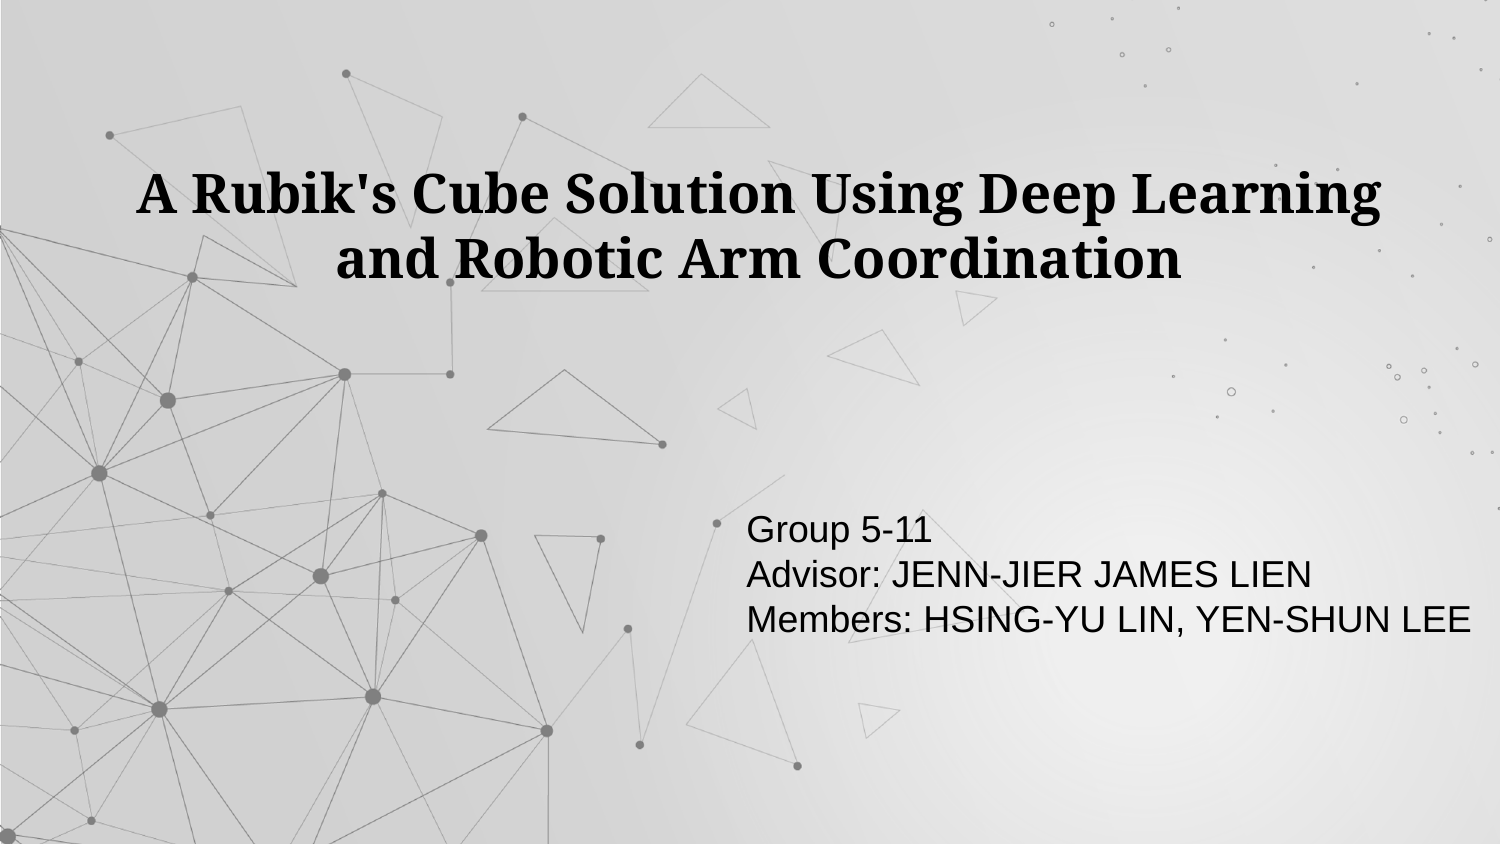

# A Rubik's Cube Solution Using Deep Learning and Robotic Arm Coordination
Group 5-11
Advisor: JENN-JIER JAMES LIEN
Members: HSING-YU LIN, YEN-SHUN LEE